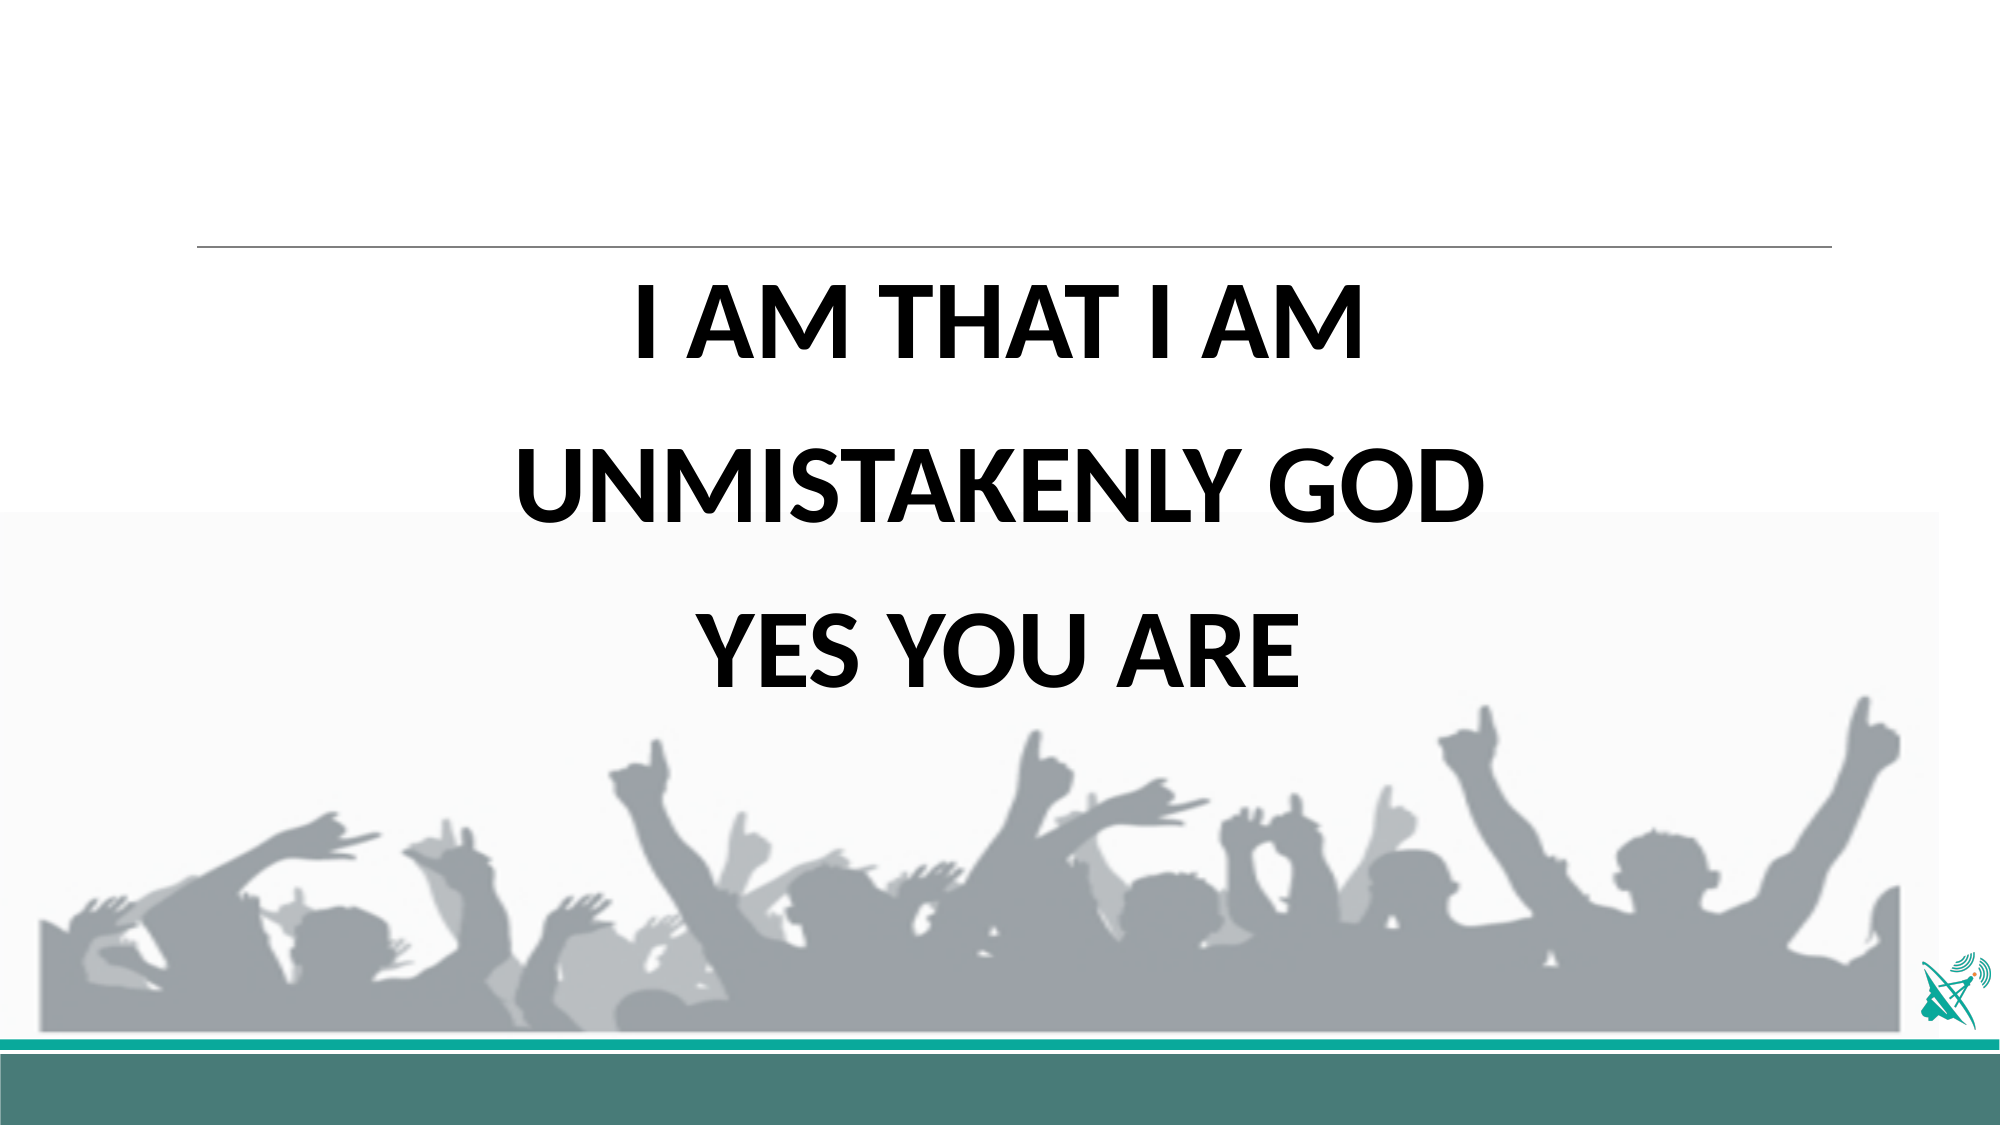

I AM THAT I AM
UNMISTAKENLY GOD
YES YOU ARE